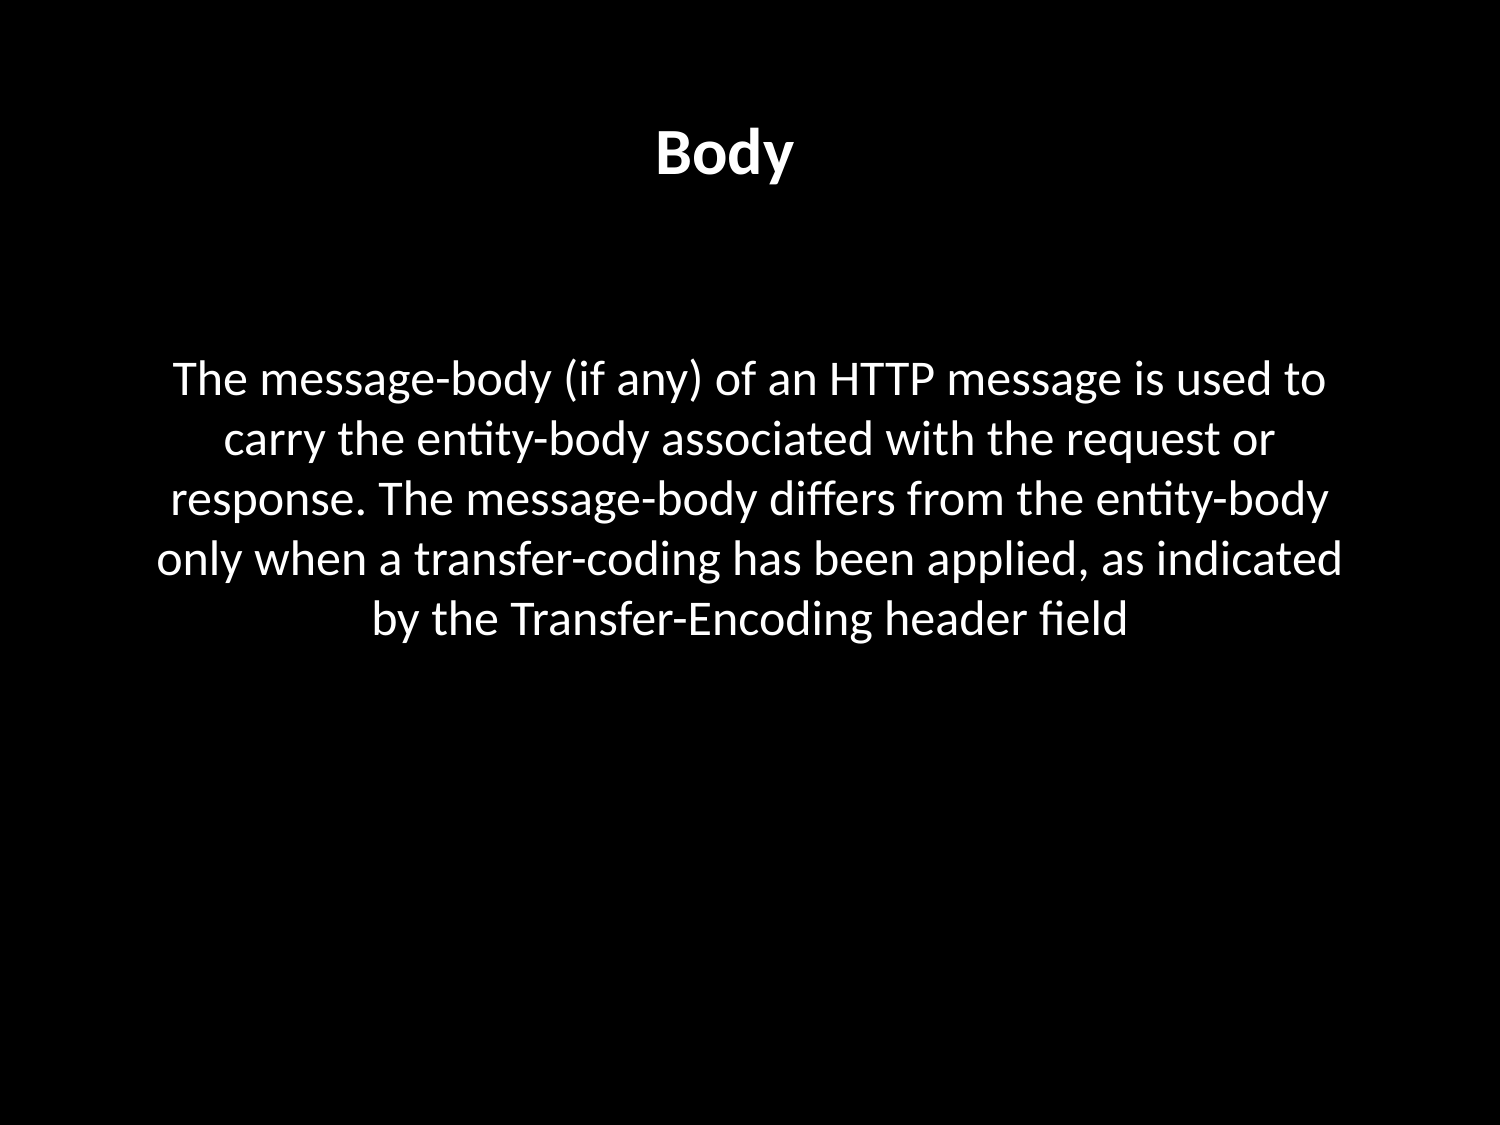

# Body
The message-body (if any) of an HTTP message is used to carry the entity-body associated with the request or response. The message-body differs from the entity-body only when a transfer-coding has been applied, as indicated by the Transfer-Encoding header field